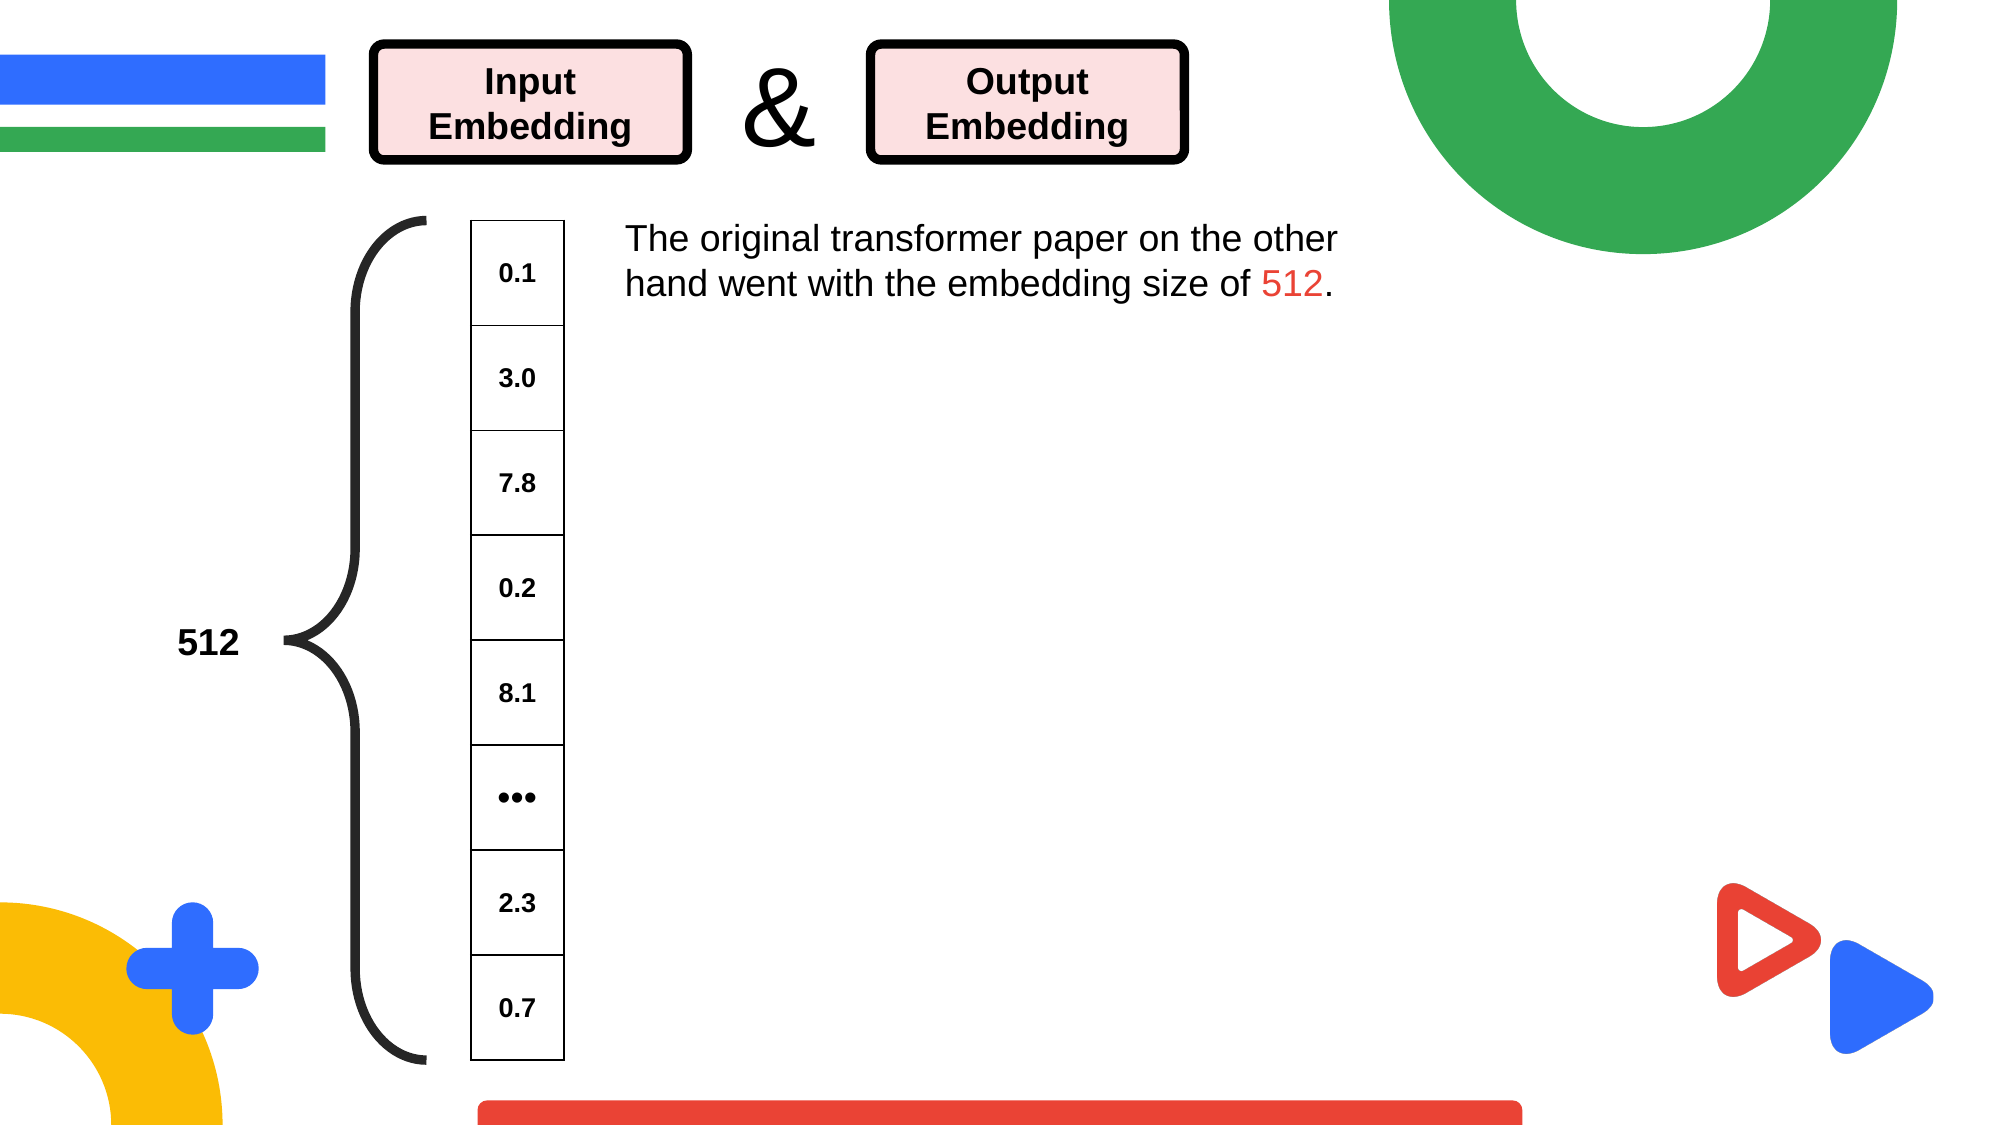

&
Input
Embedding
Output
Embedding
The original transformer paper on the other hand went with the embedding size of 512.

| 0.1 |
| --- |
| 3.0 |
| 7.8 |
| 0.2 |
| 8.1 |
| ••• |
| 2.3 |
| 0.7 |
512